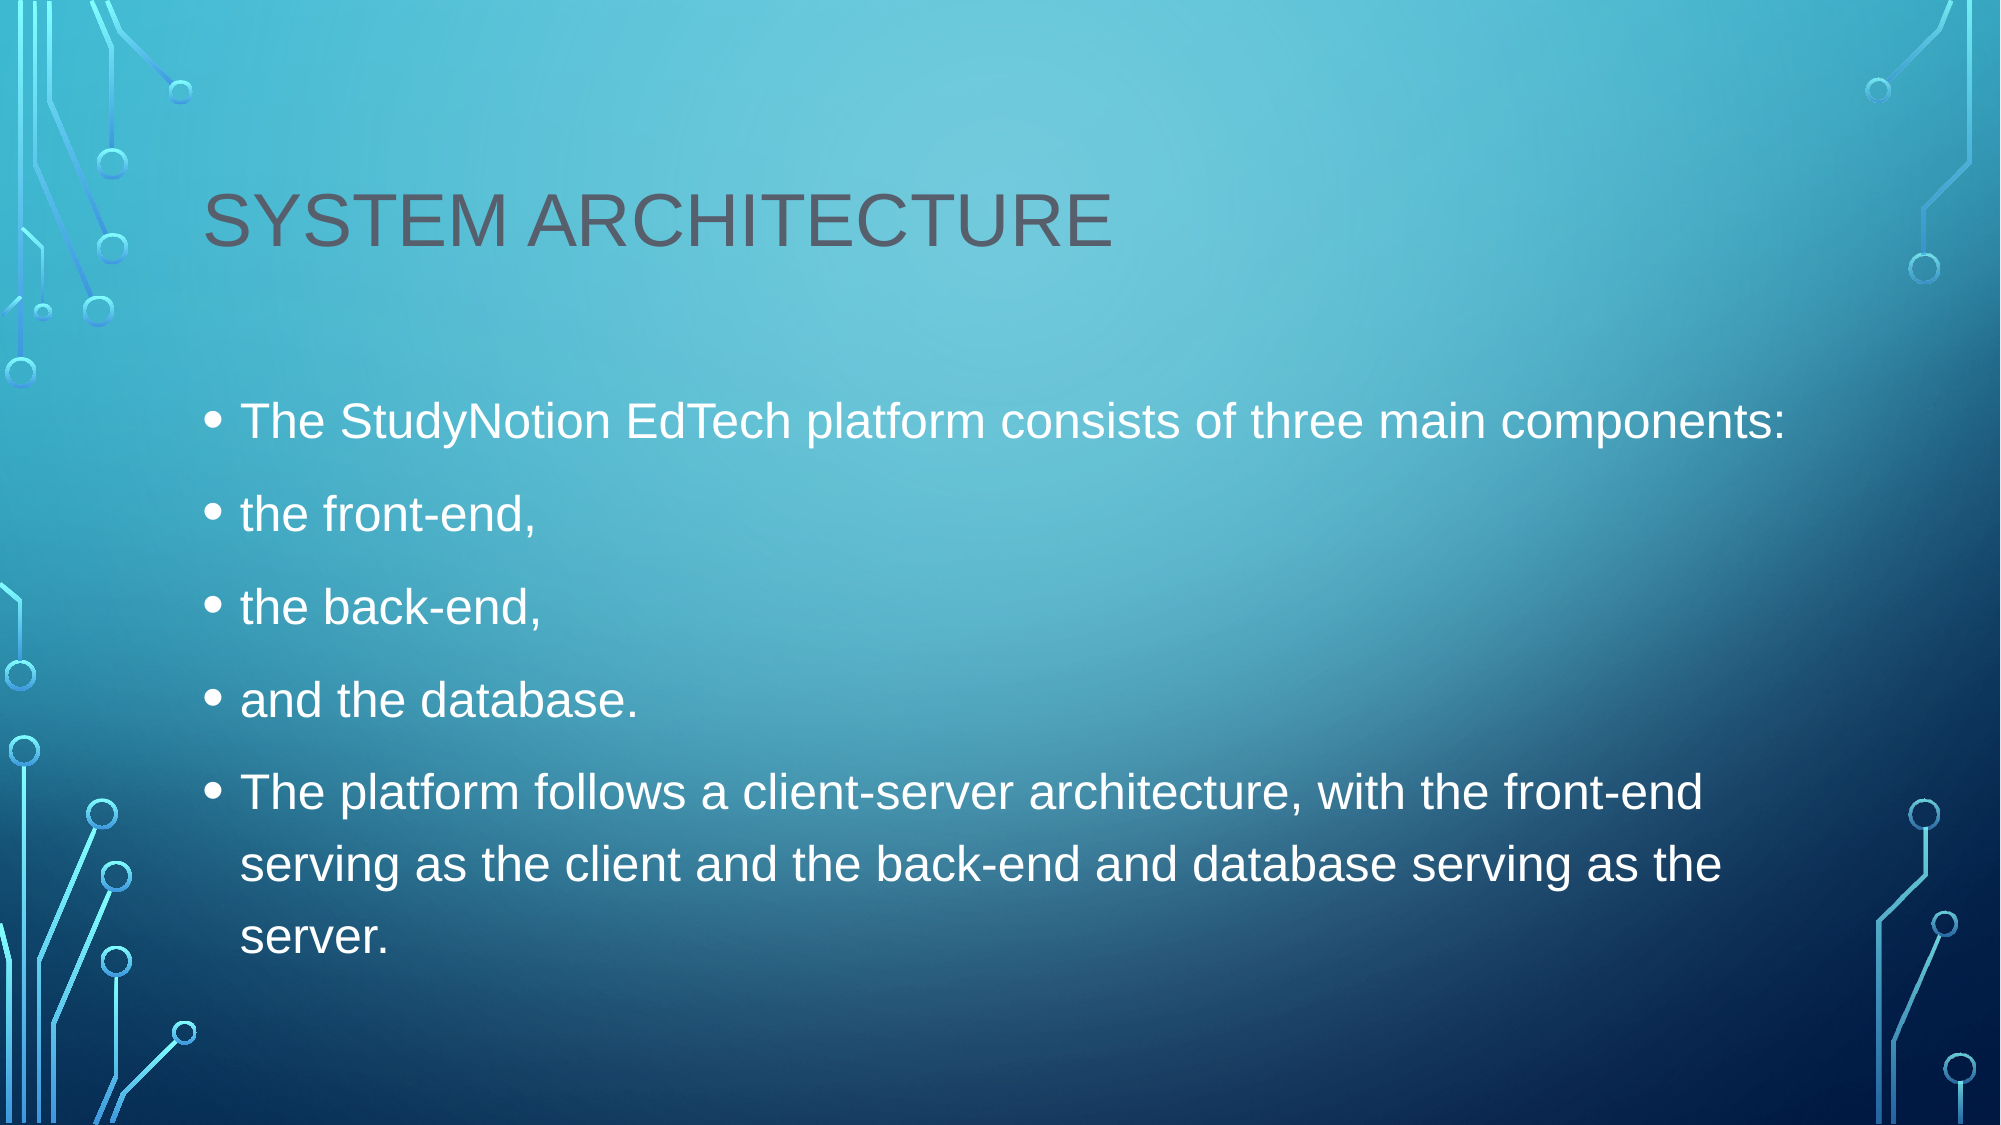

# System Architecture
The StudyNotion EdTech platform consists of three main components:
the front-end,
the back-end,
and the database.
The platform follows a client-server architecture, with the front-end serving as the client and the back-end and database serving as the server.